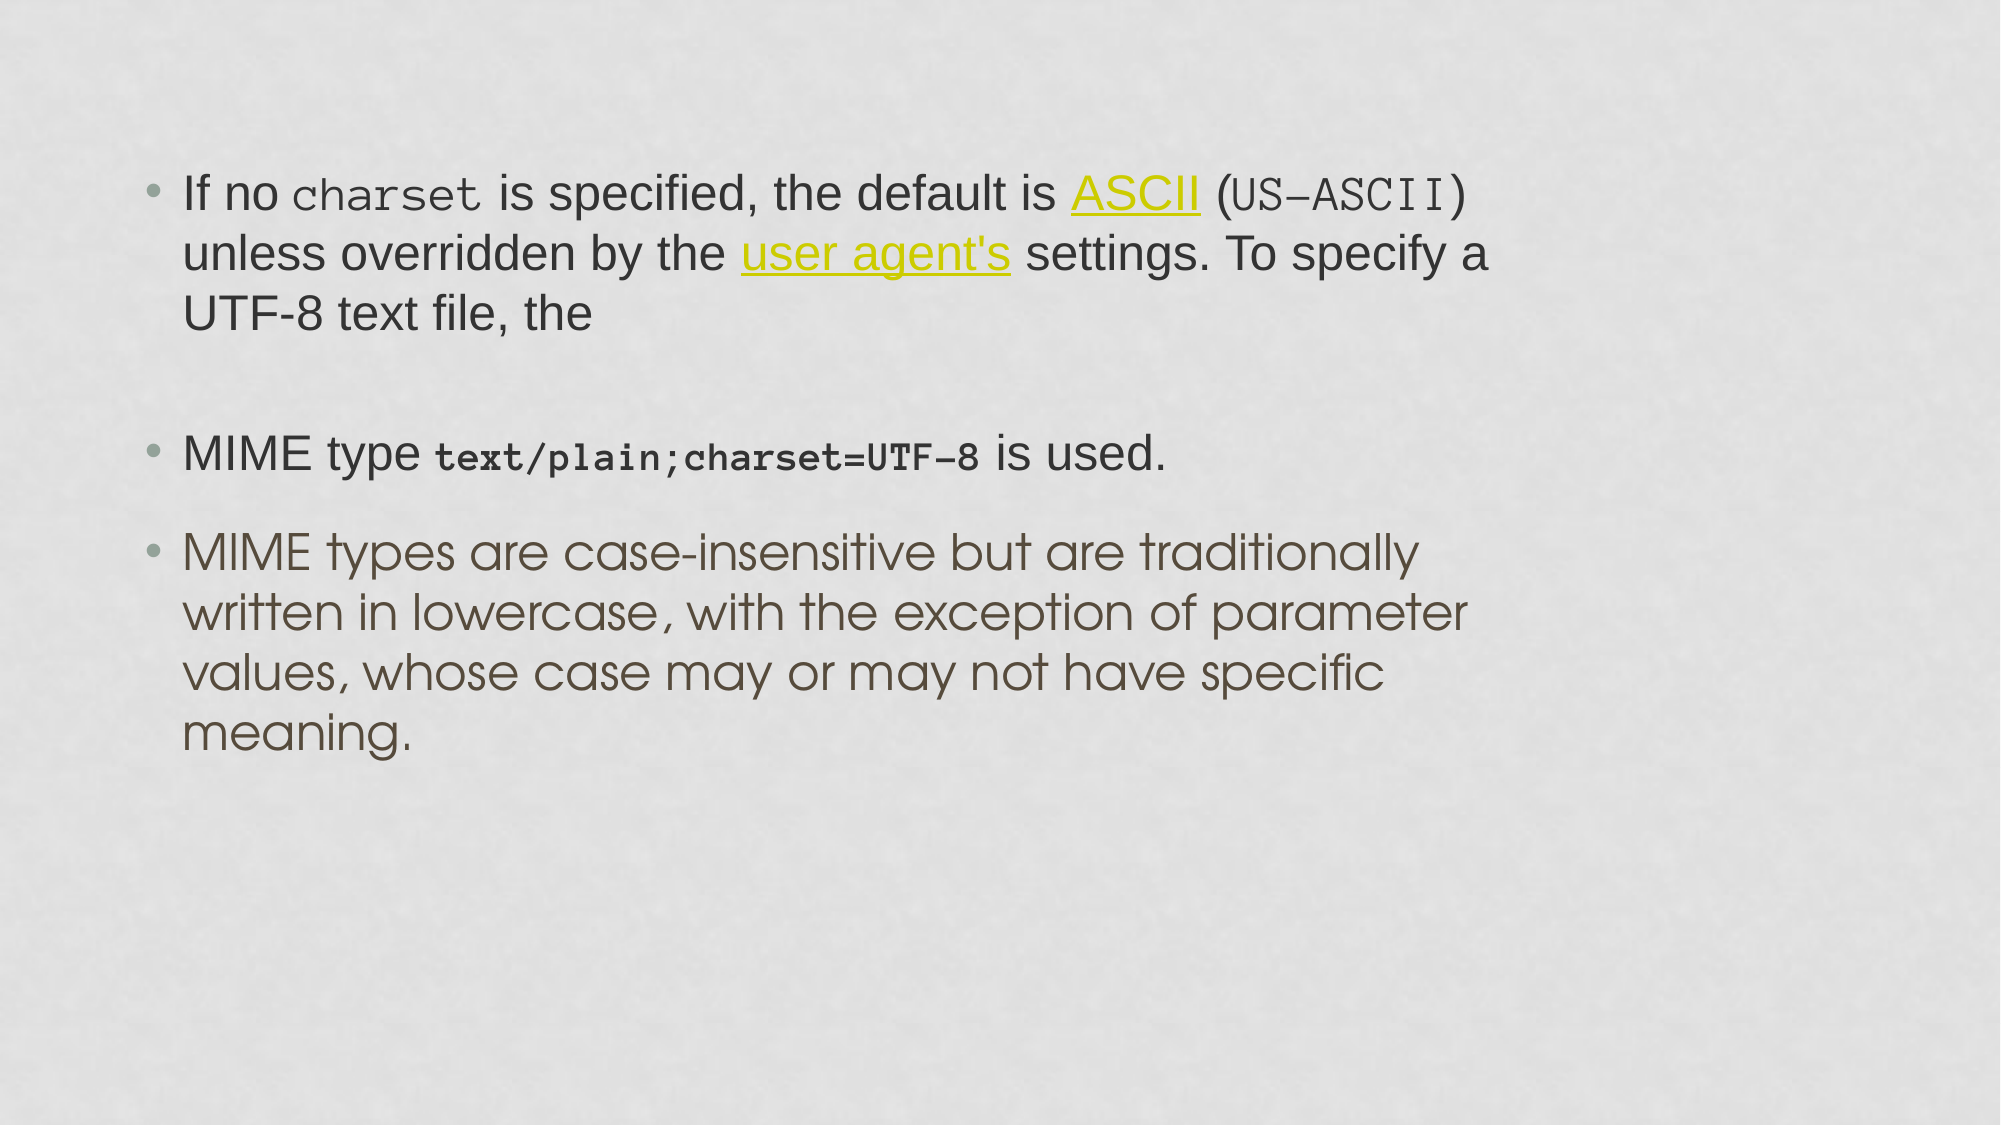

If no charset is specified, the default is ASCII (US-ASCII) unless overridden by the user agent's settings. To specify a UTF-8 text file, the

MIME type text/plain;charset=UTF-8 is used.

MIME types are case-insensitive but are traditionally written in lowercase, with the exception of parameter values, whose case may or may not have specific meaning.

veena suresh,PESU